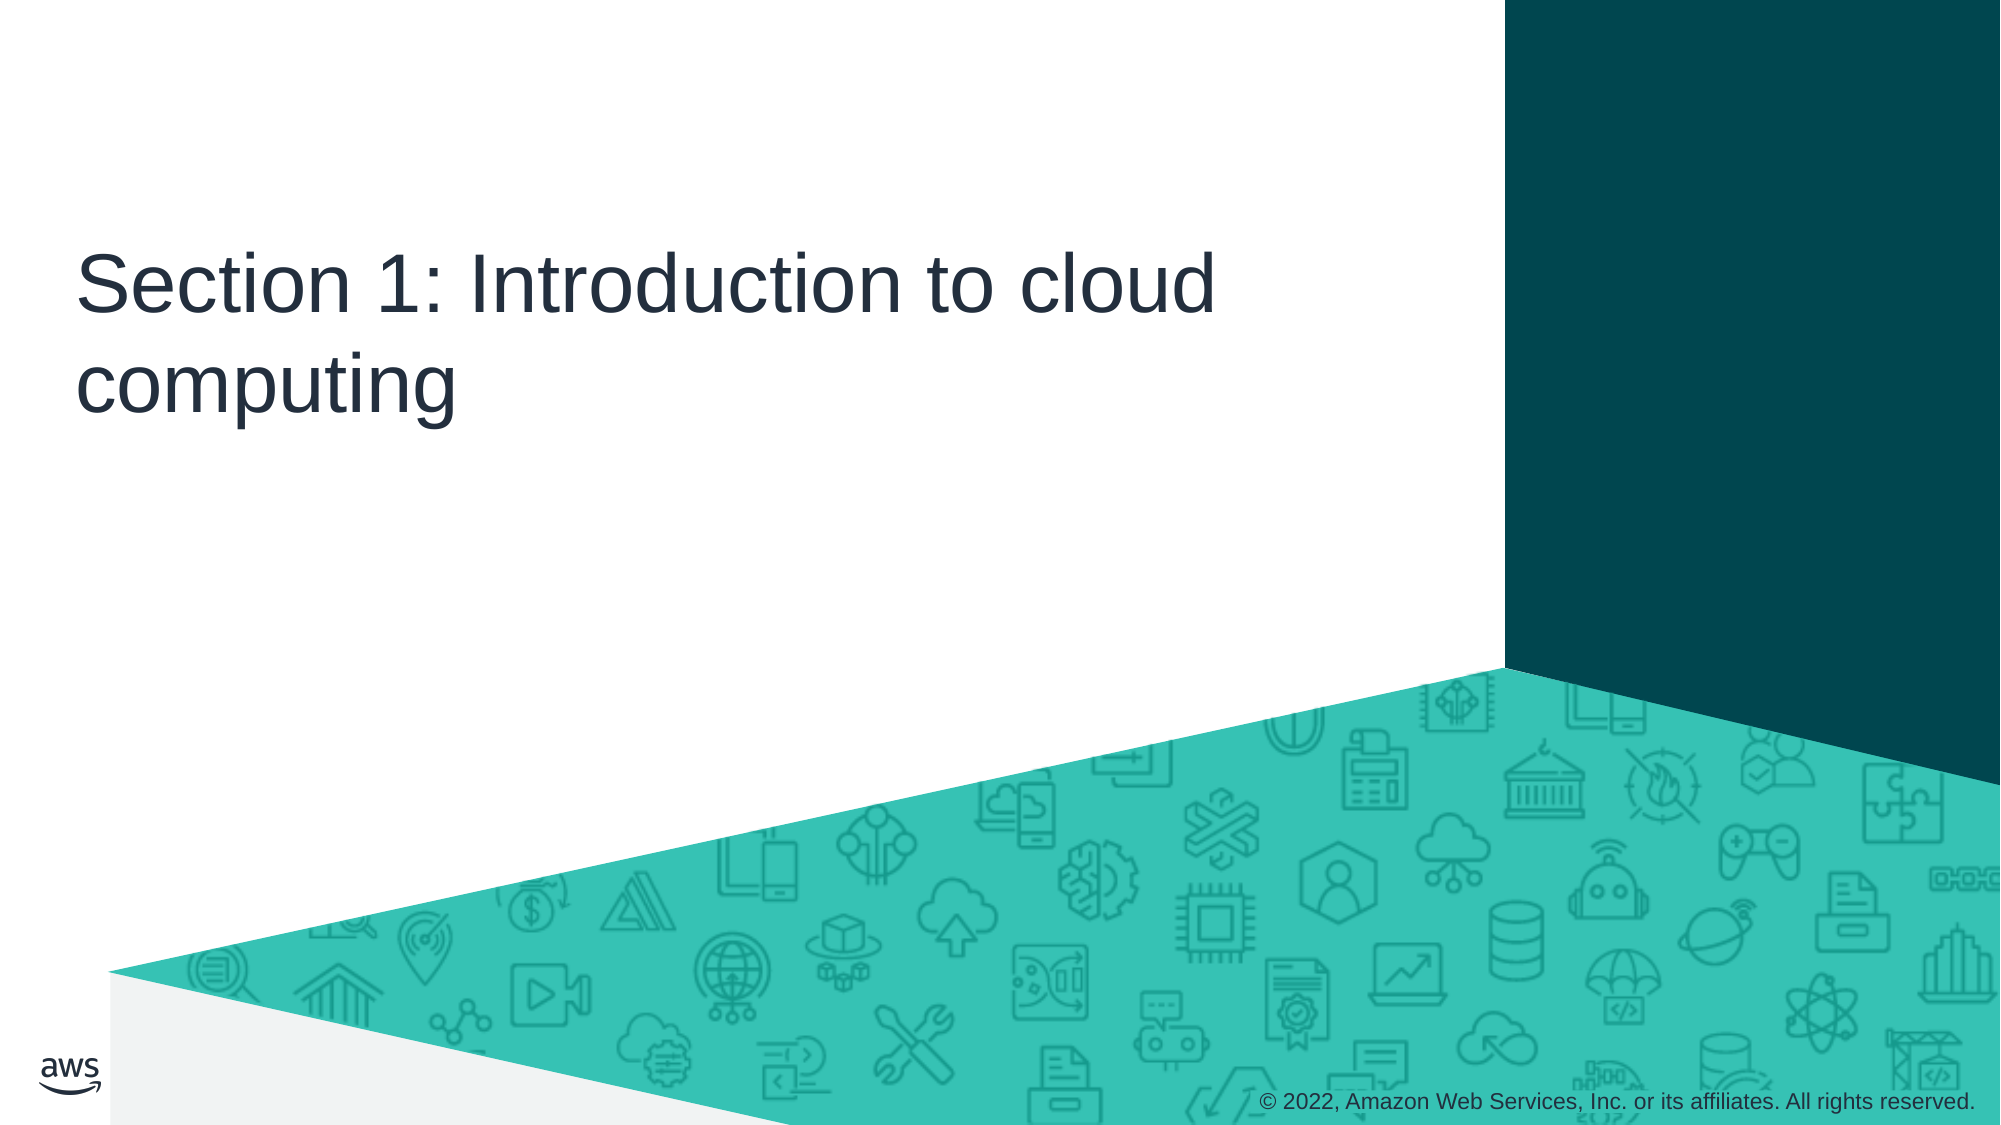

# Section 1: Introduction to cloud computing